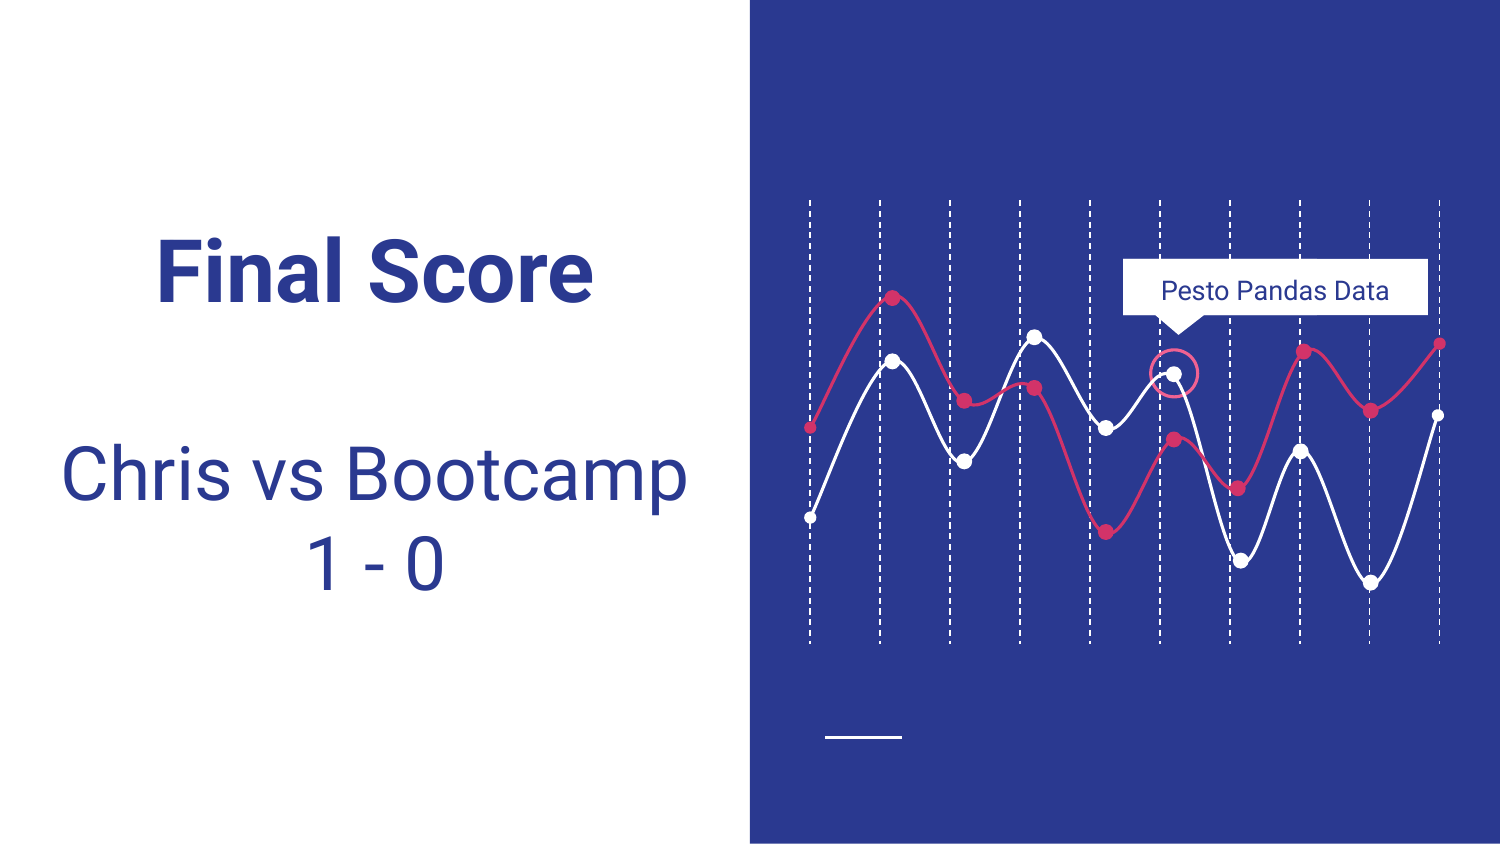

# Final Score

Chris vs Bootcamp
1 - 0

Pesto Pandas Data